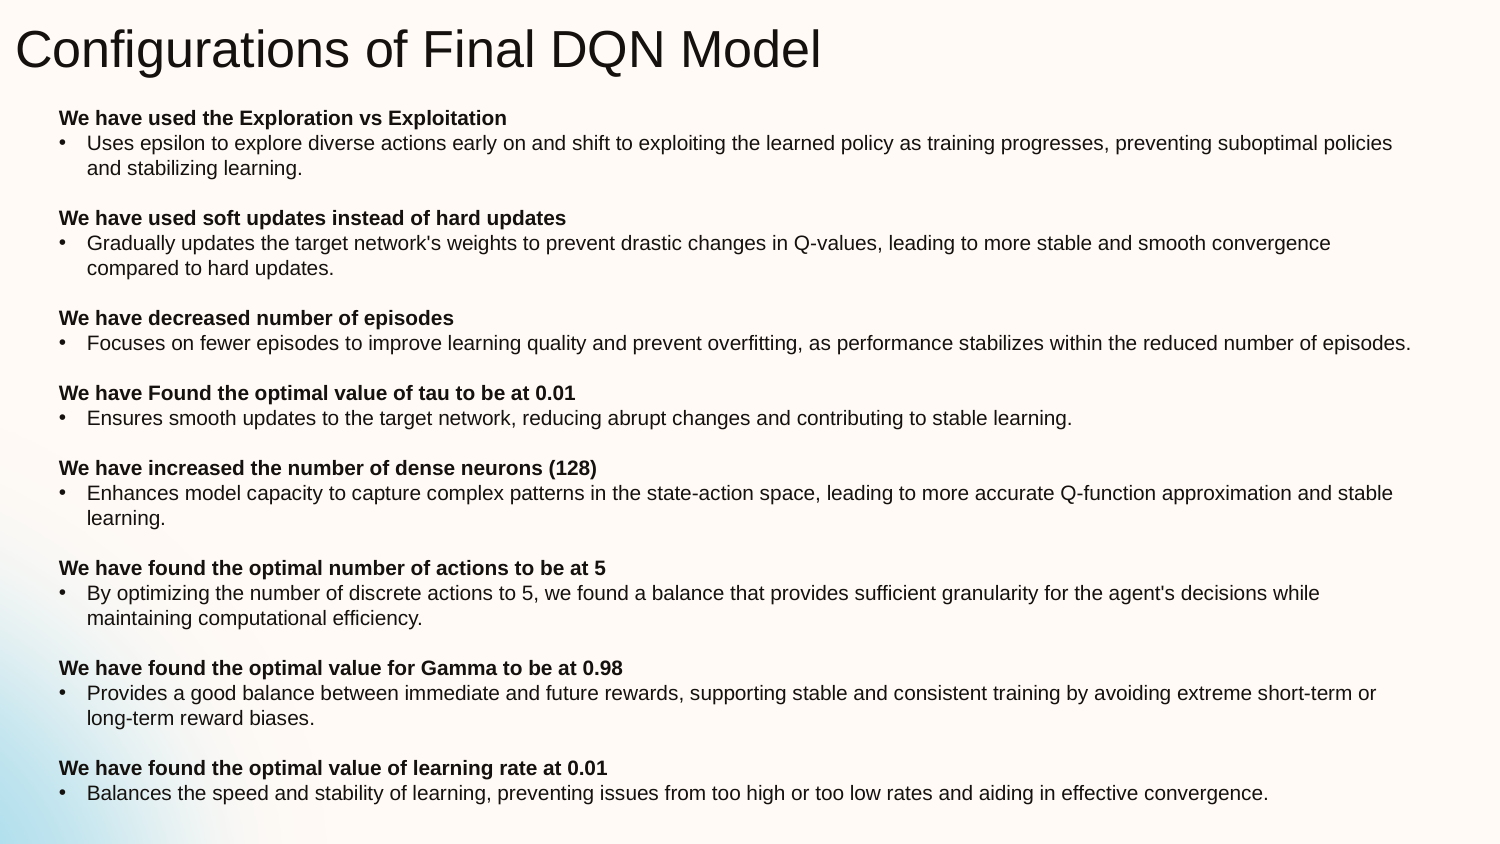

# Configurations of Final DQN Model

We have used the Exploration vs Exploitation
Uses epsilon to explore diverse actions early on and shift to exploiting the learned policy as training progresses, preventing suboptimal policies and stabilizing learning.

We have used soft updates instead of hard updates
Gradually updates the target network's weights to prevent drastic changes in Q-values, leading to more stable and smooth convergence compared to hard updates.

We have decreased number of episodes
Focuses on fewer episodes to improve learning quality and prevent overfitting, as performance stabilizes within the reduced number of episodes.

We have Found the optimal value of tau to be at 0.01
Ensures smooth updates to the target network, reducing abrupt changes and contributing to stable learning.

We have increased the number of dense neurons (128)
Enhances model capacity to capture complex patterns in the state-action space, leading to more accurate Q-function approximation and stable learning.

We have found the optimal number of actions to be at 5
By optimizing the number of discrete actions to 5, we found a balance that provides sufficient granularity for the agent's decisions while maintaining computational efficiency.

We have found the optimal value for Gamma to be at 0.98
Provides a good balance between immediate and future rewards, supporting stable and consistent training by avoiding extreme short-term or long-term reward biases.

We have found the optimal value of learning rate at 0.01
Balances the speed and stability of learning, preventing issues from too high or too low rates and aiding in effective convergence.